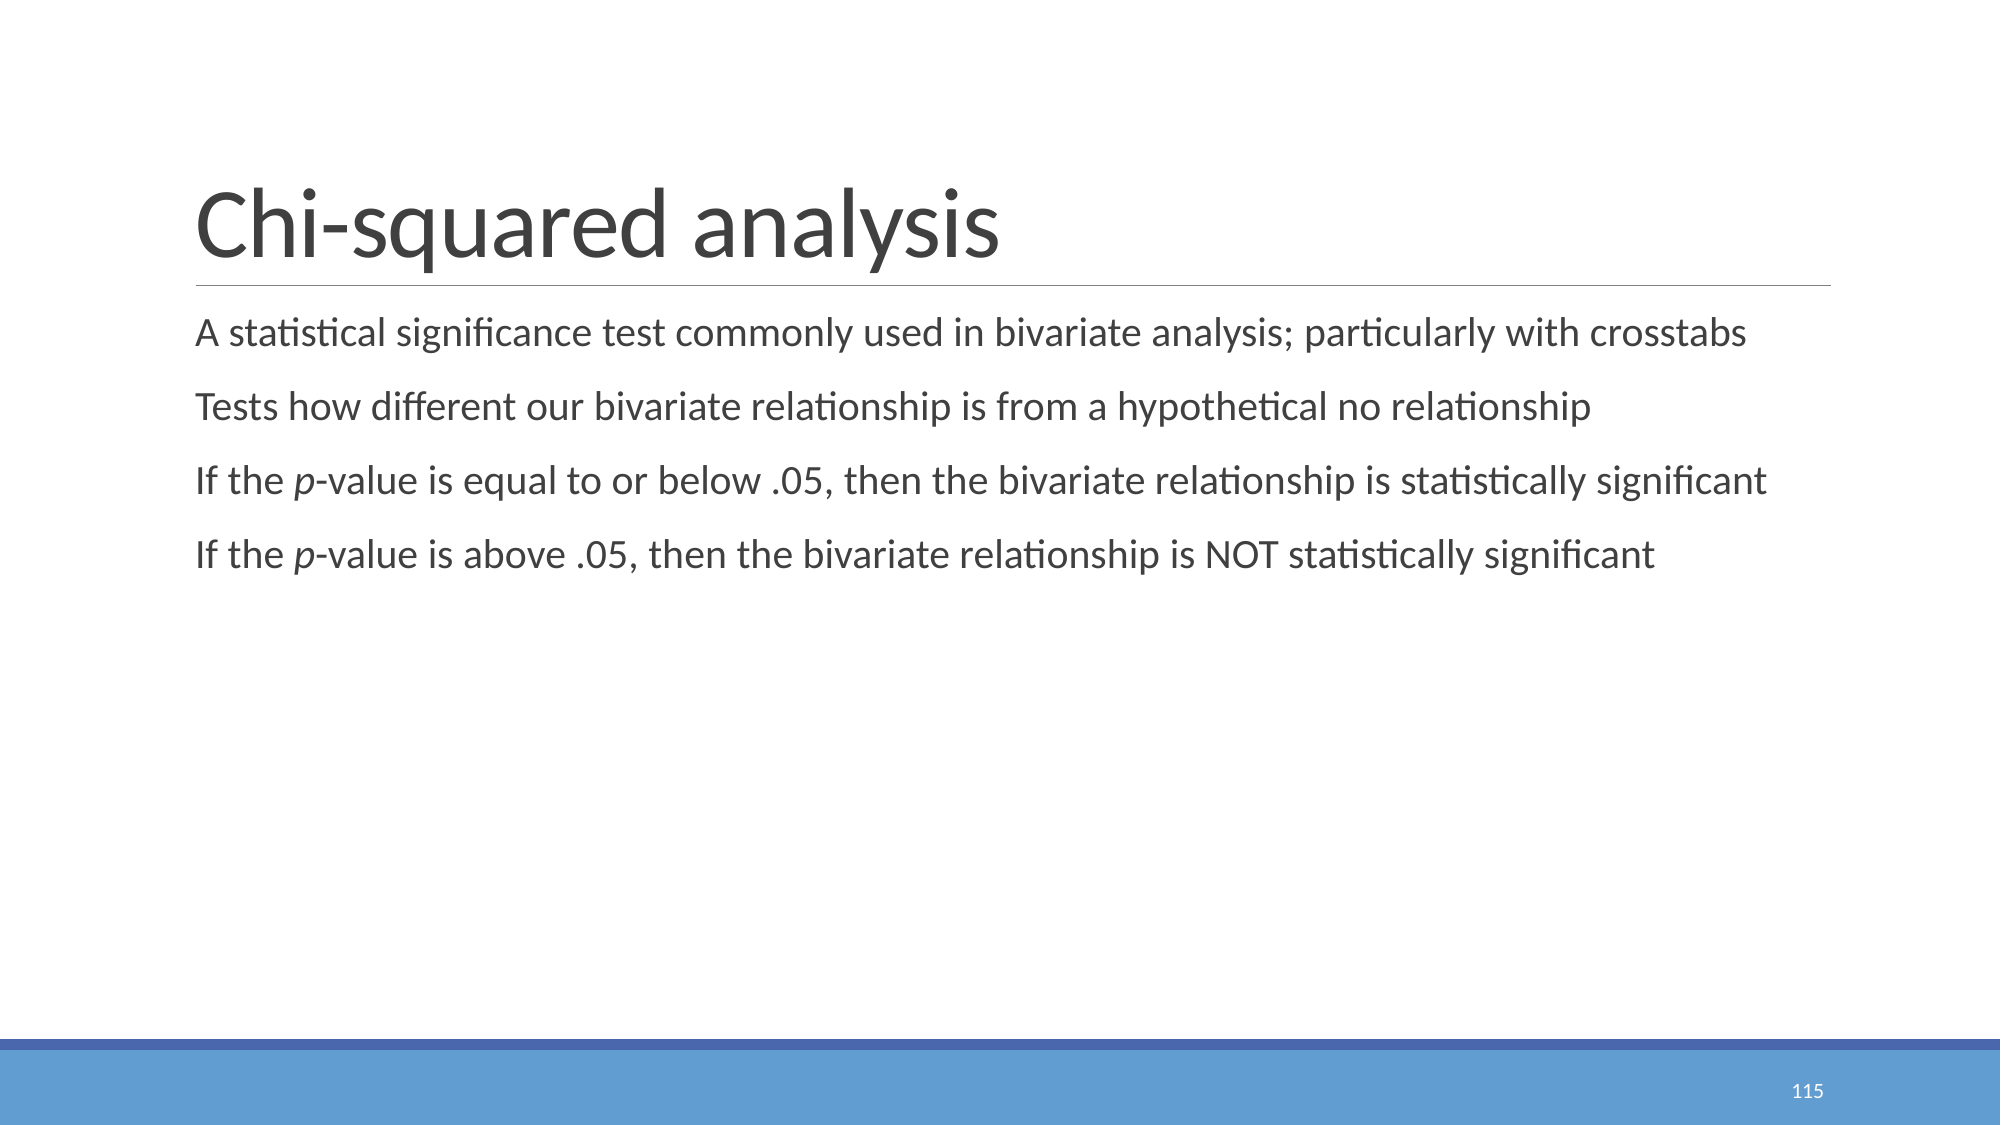

# Chi-squared analysis
A statistical significance test commonly used in bivariate analysis; particularly with crosstabs
Tests how different our bivariate relationship is from a hypothetical no relationship
If the p-value is equal to or below .05, then the bivariate relationship is statistically significant
If the p-value is above .05, then the bivariate relationship is NOT statistically significant
115